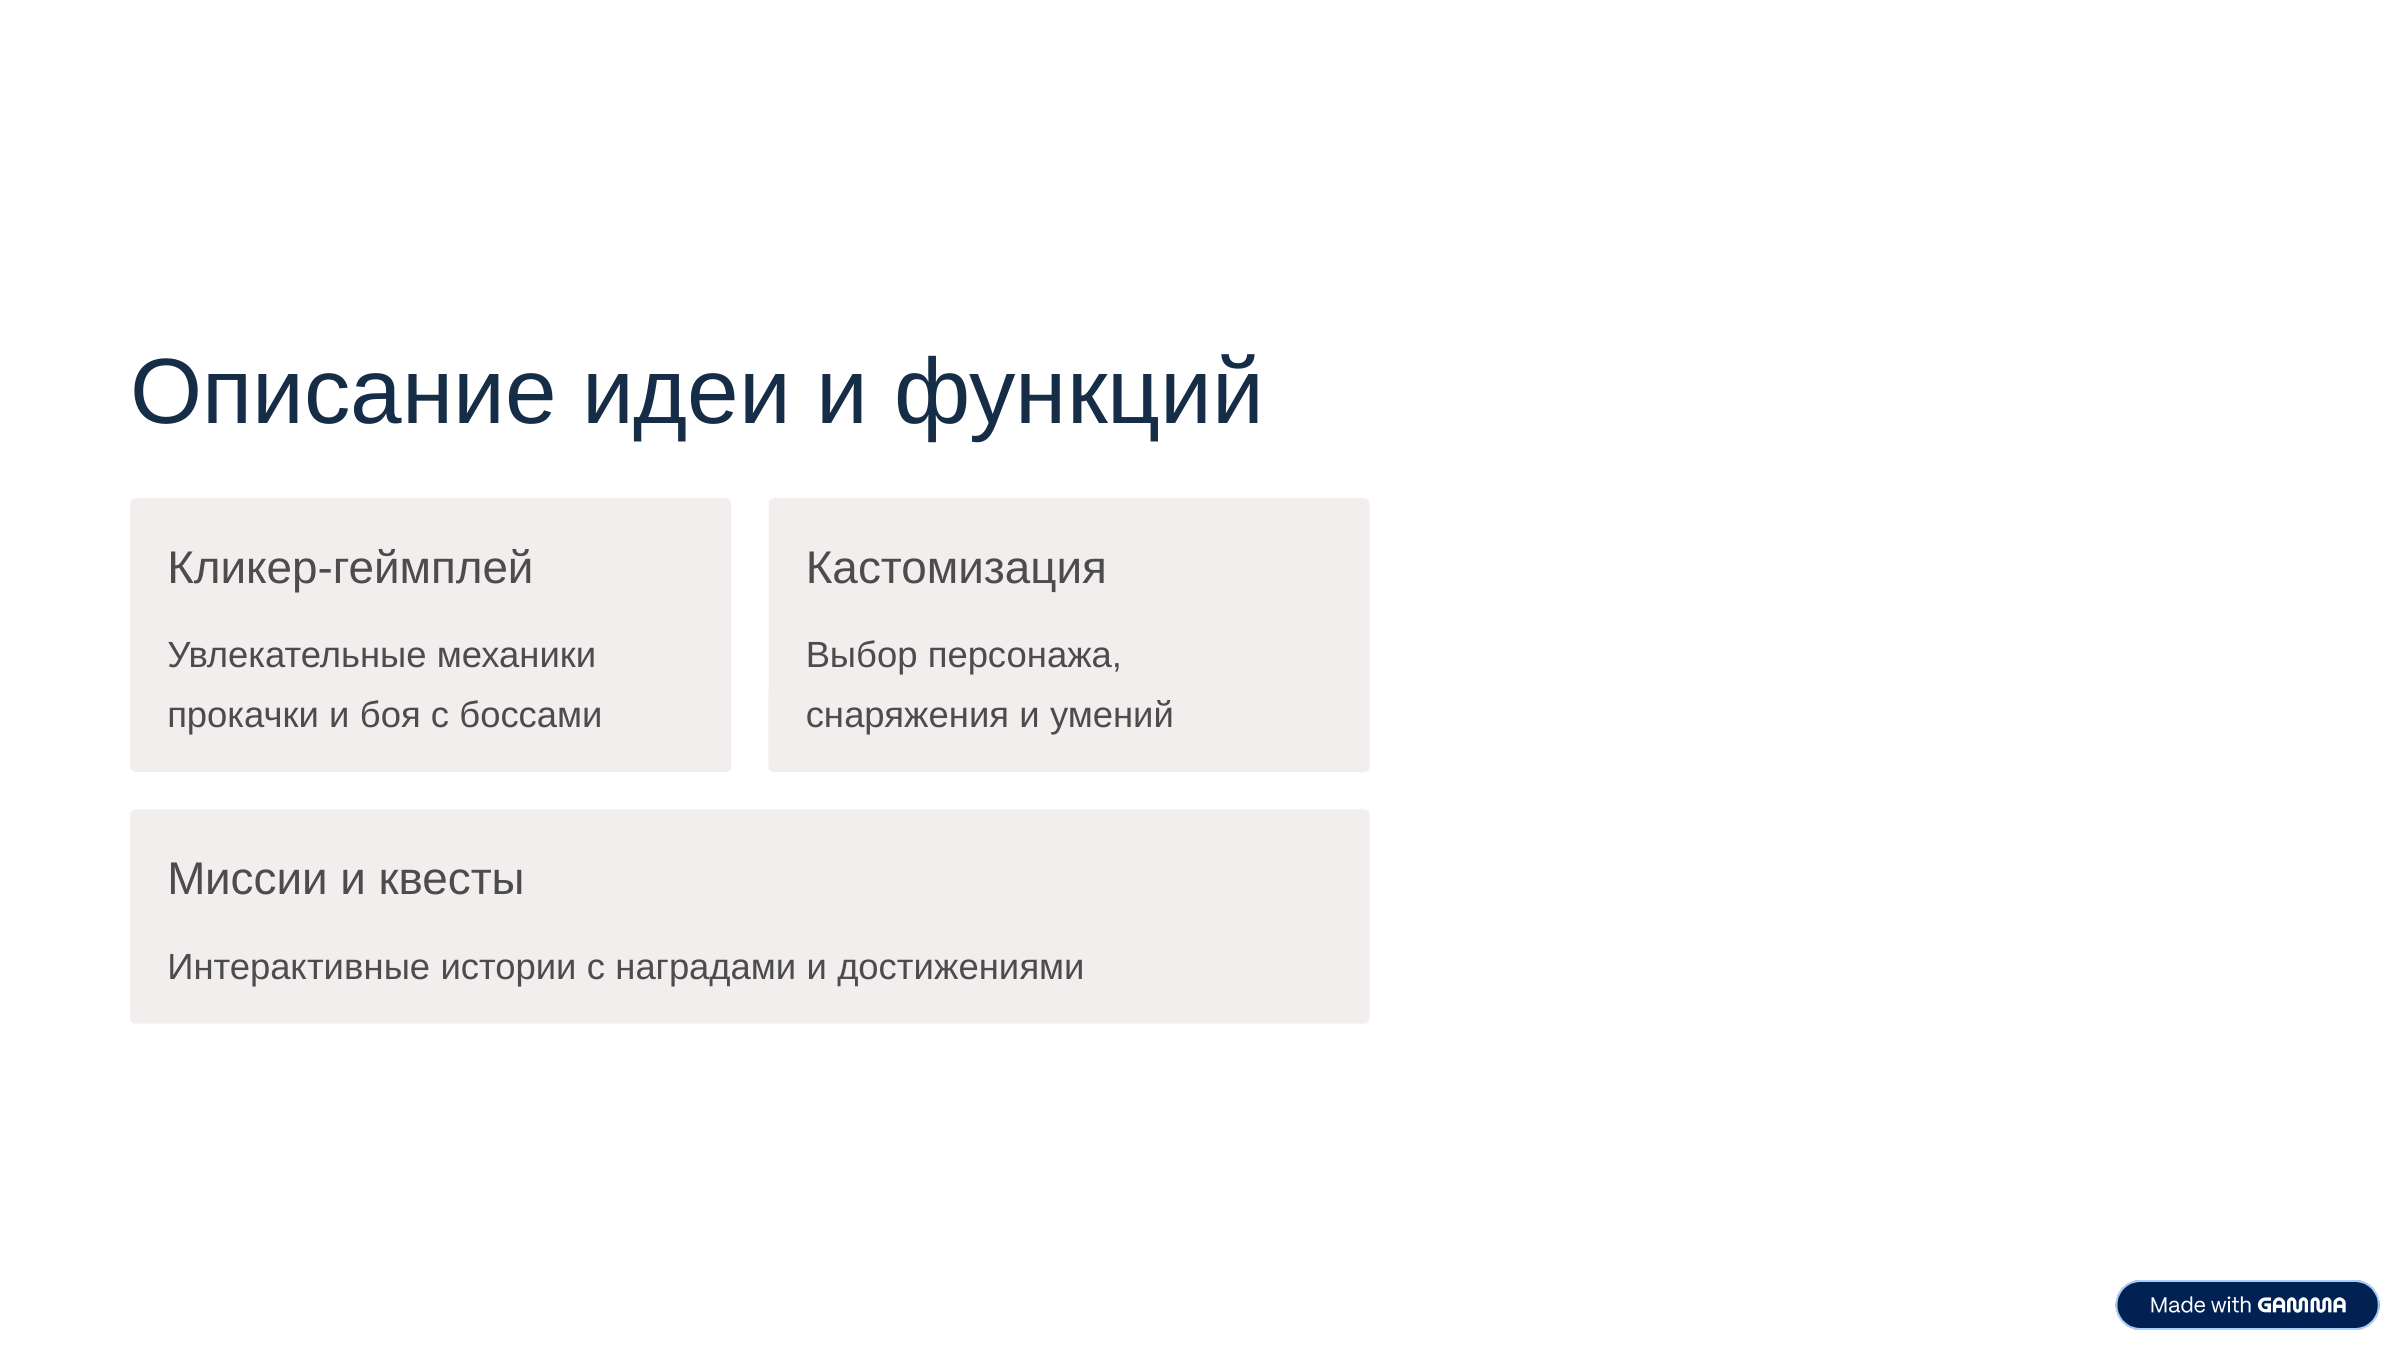

Описание идеи и функций

Кликер-геймплей
Кастомизация
Увлекательные механики прокачки и боя с боссами
Выбор персонажа, снаряжения и умений

Миссии и квесты
Интерактивные истории с наградами и достижениями